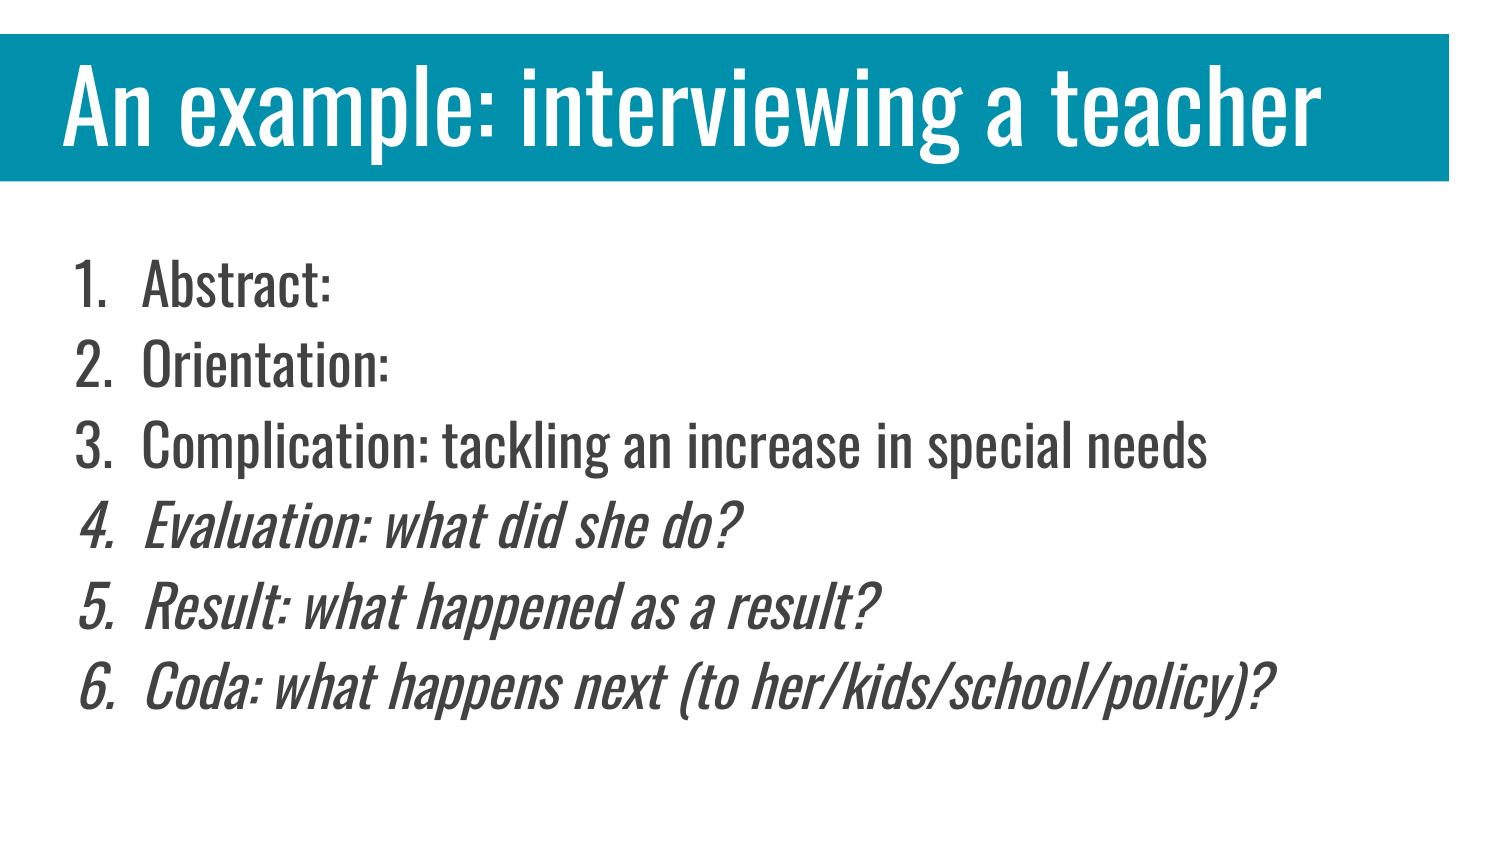

An example: interviewing a teacher
Abstract:
Orientation:
Complication: tackling an increase in special needs
Evaluation: what did she do?
Result: what happened as a result?
Coda: what happens next (to her/kids/school/policy)?